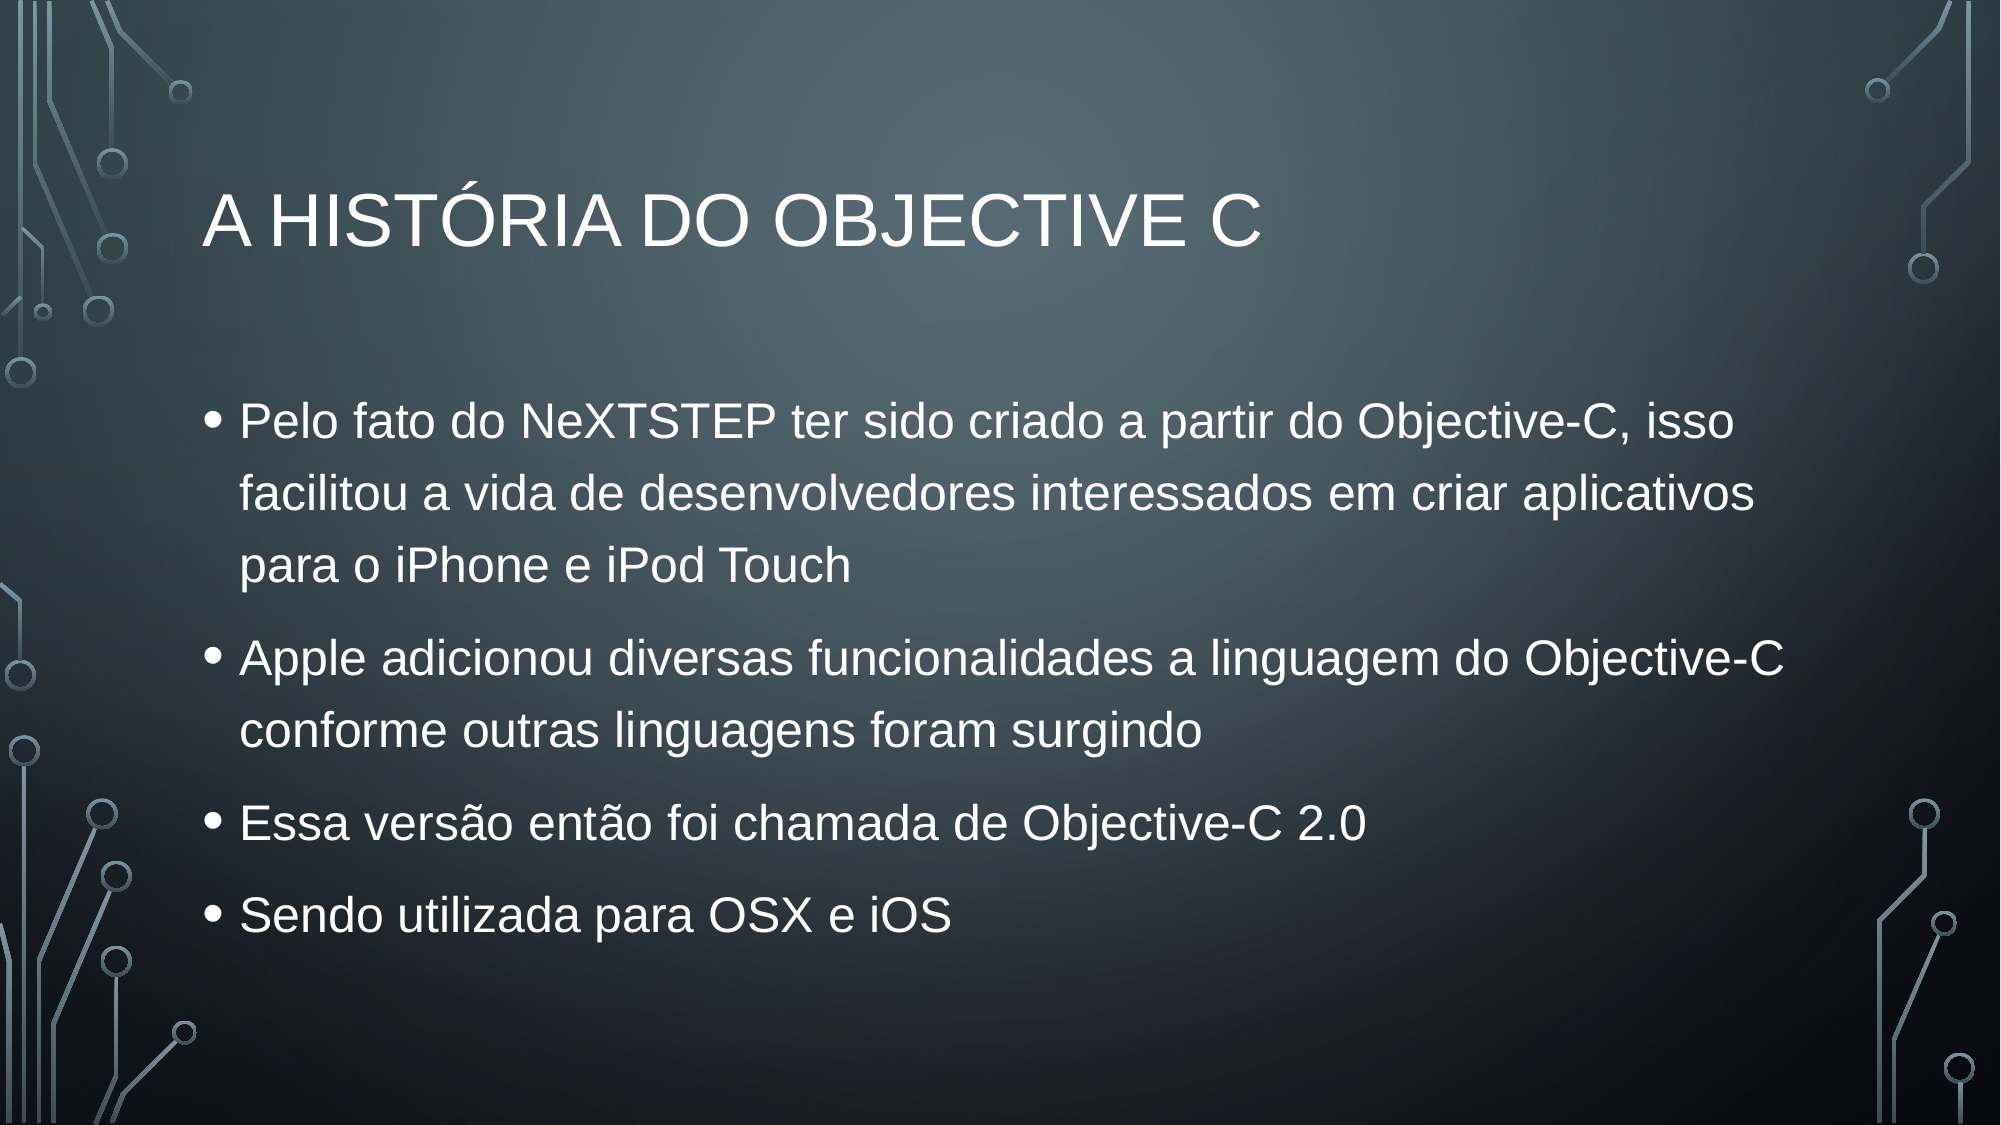

# A história do objective c
Pelo fato do NeXTSTEP ter sido criado a partir do Objective-C, isso facilitou a vida de desenvolvedores interessados em criar aplicativos para o iPhone e iPod Touch
Apple adicionou diversas funcionalidades a linguagem do Objective-C conforme outras linguagens foram surgindo
Essa versão então foi chamada de Objective-C 2.0
Sendo utilizada para OSX e iOS